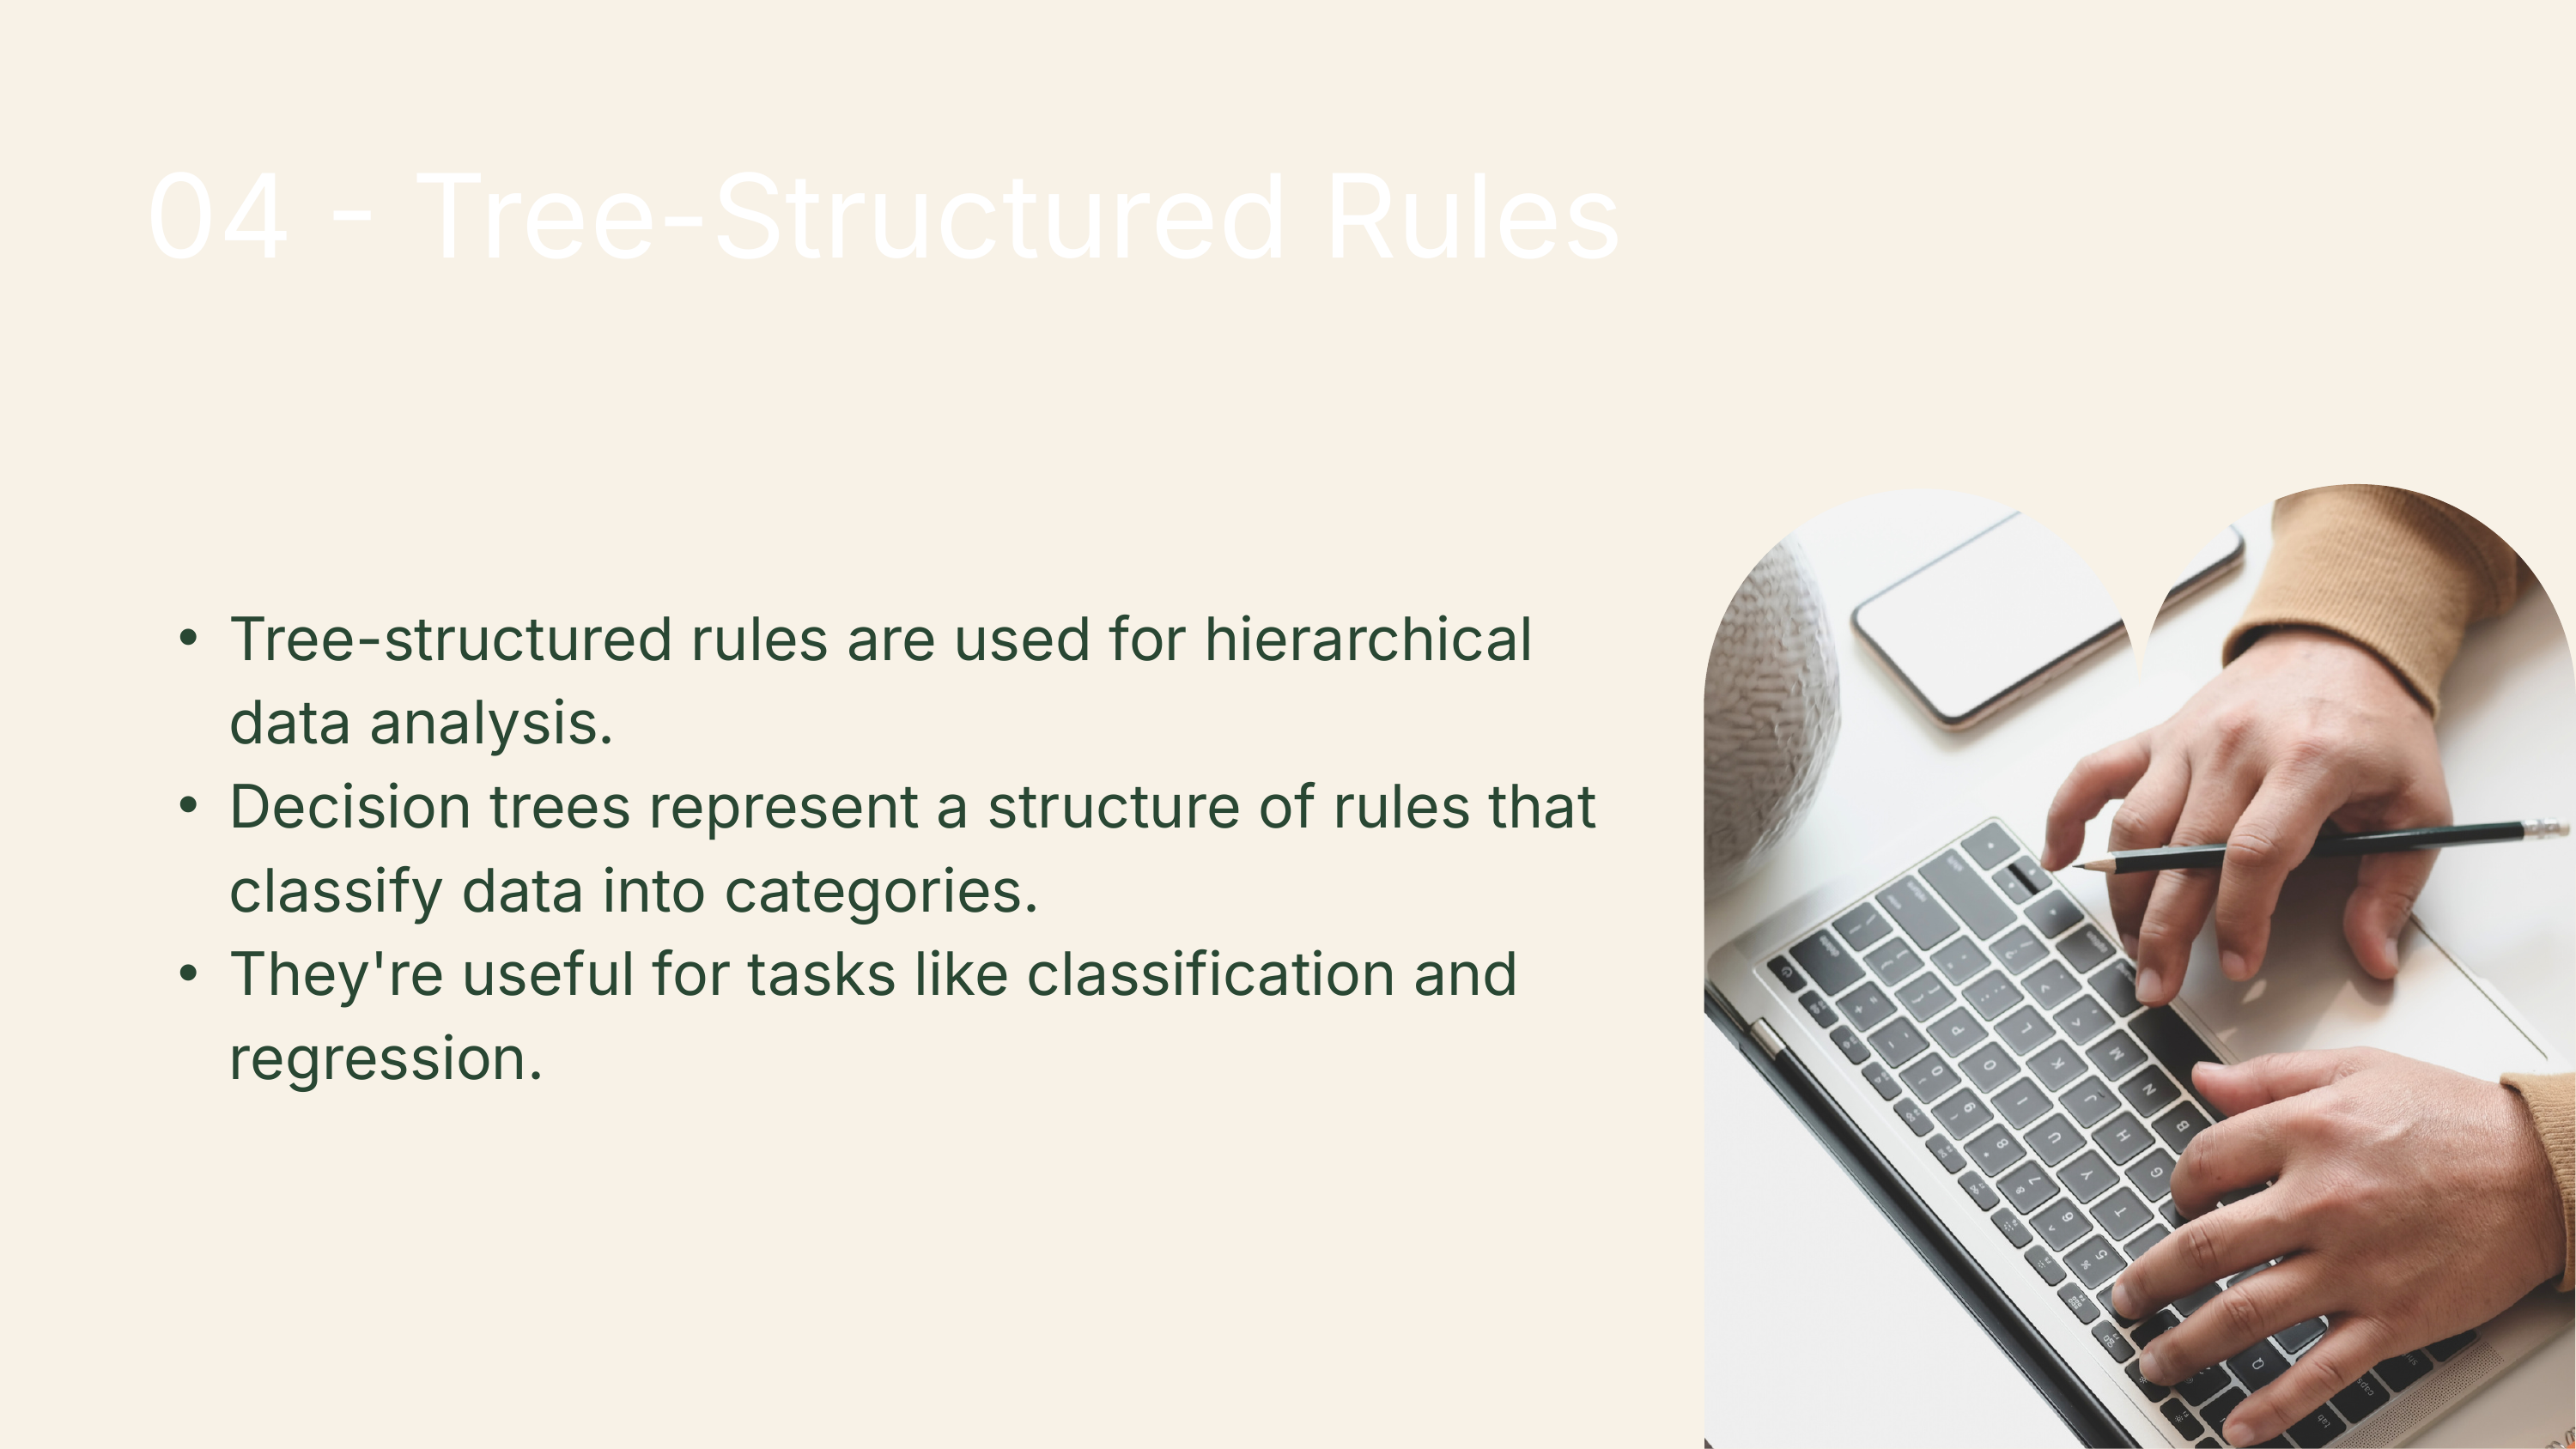

04 - Tree-Structured Rules

Tree-structured rules are used for hierarchical data analysis.
Decision trees represent a structure of rules that classify data into categories.
They're useful for tasks like classification and regression.